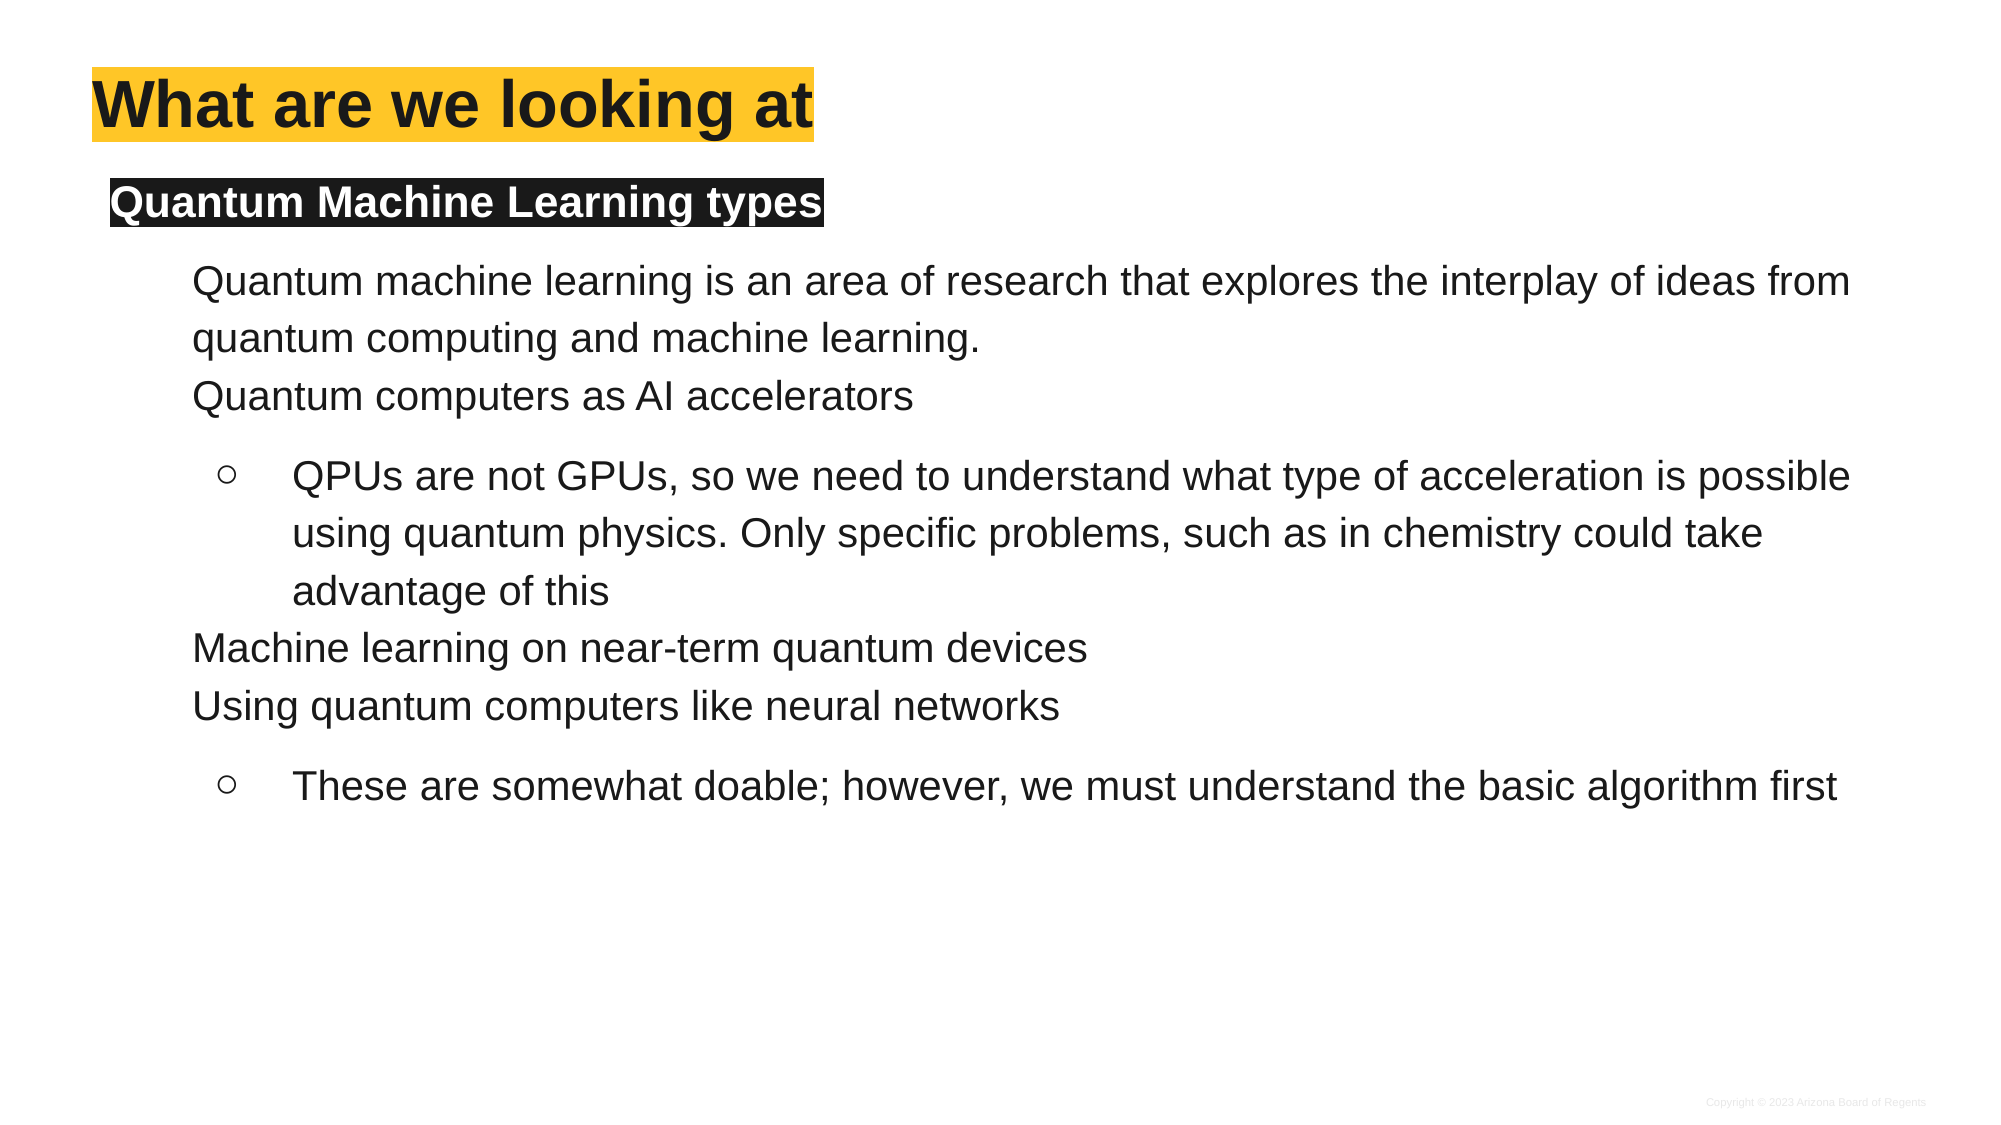

# What are we looking at
Quantum Machine Learning types
Quantum machine learning is an area of research that explores the interplay of ideas from quantum computing and machine learning.
Quantum computers as AI accelerators
QPUs are not GPUs, so we need to understand what type of acceleration is possible using quantum physics. Only specific problems, such as in chemistry could take advantage of this
Machine learning on near-term quantum devices
Using quantum computers like neural networks
These are somewhat doable; however, we must understand the basic algorithm first